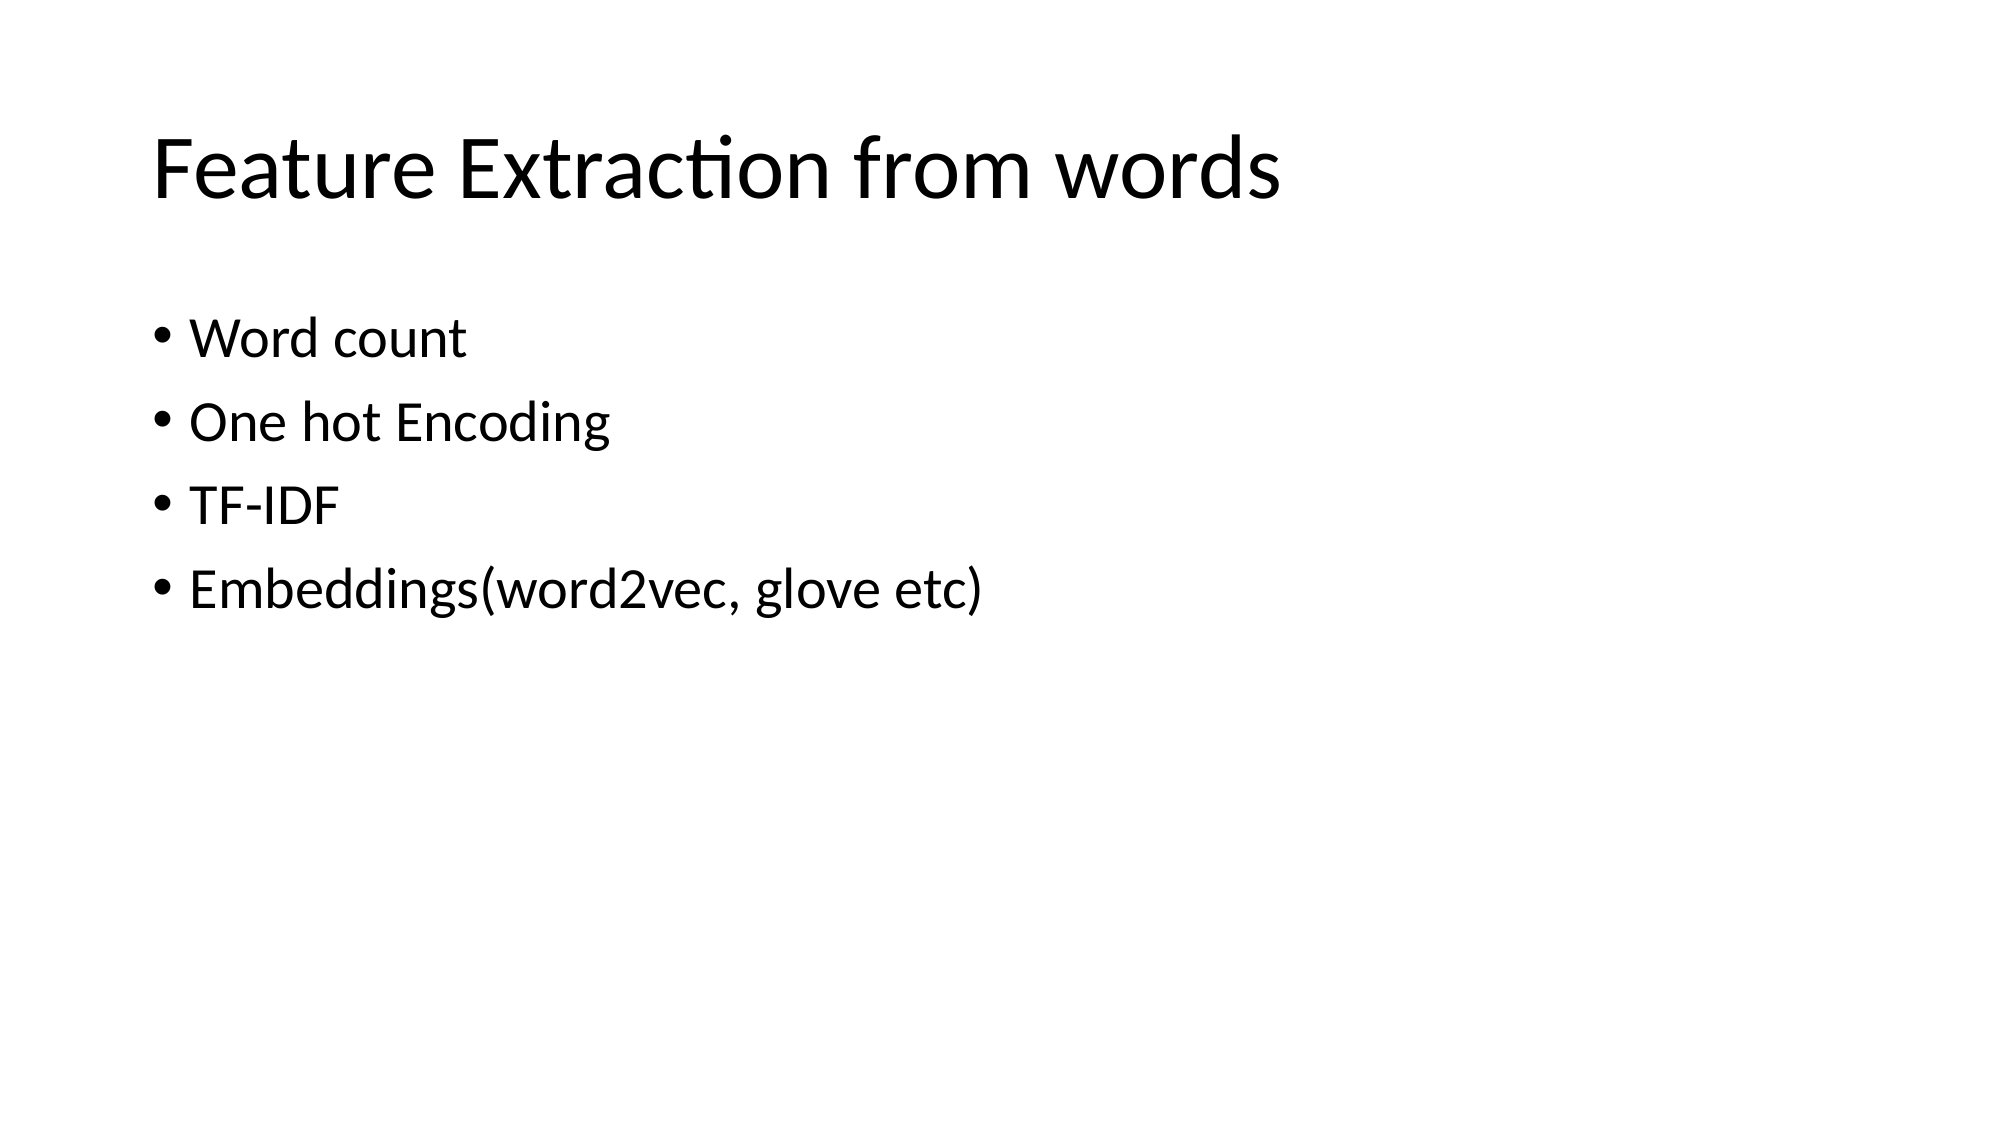

# Feature Extraction from words
Word count
One hot Encoding
TF-IDF
Embeddings(word2vec, glove etc)